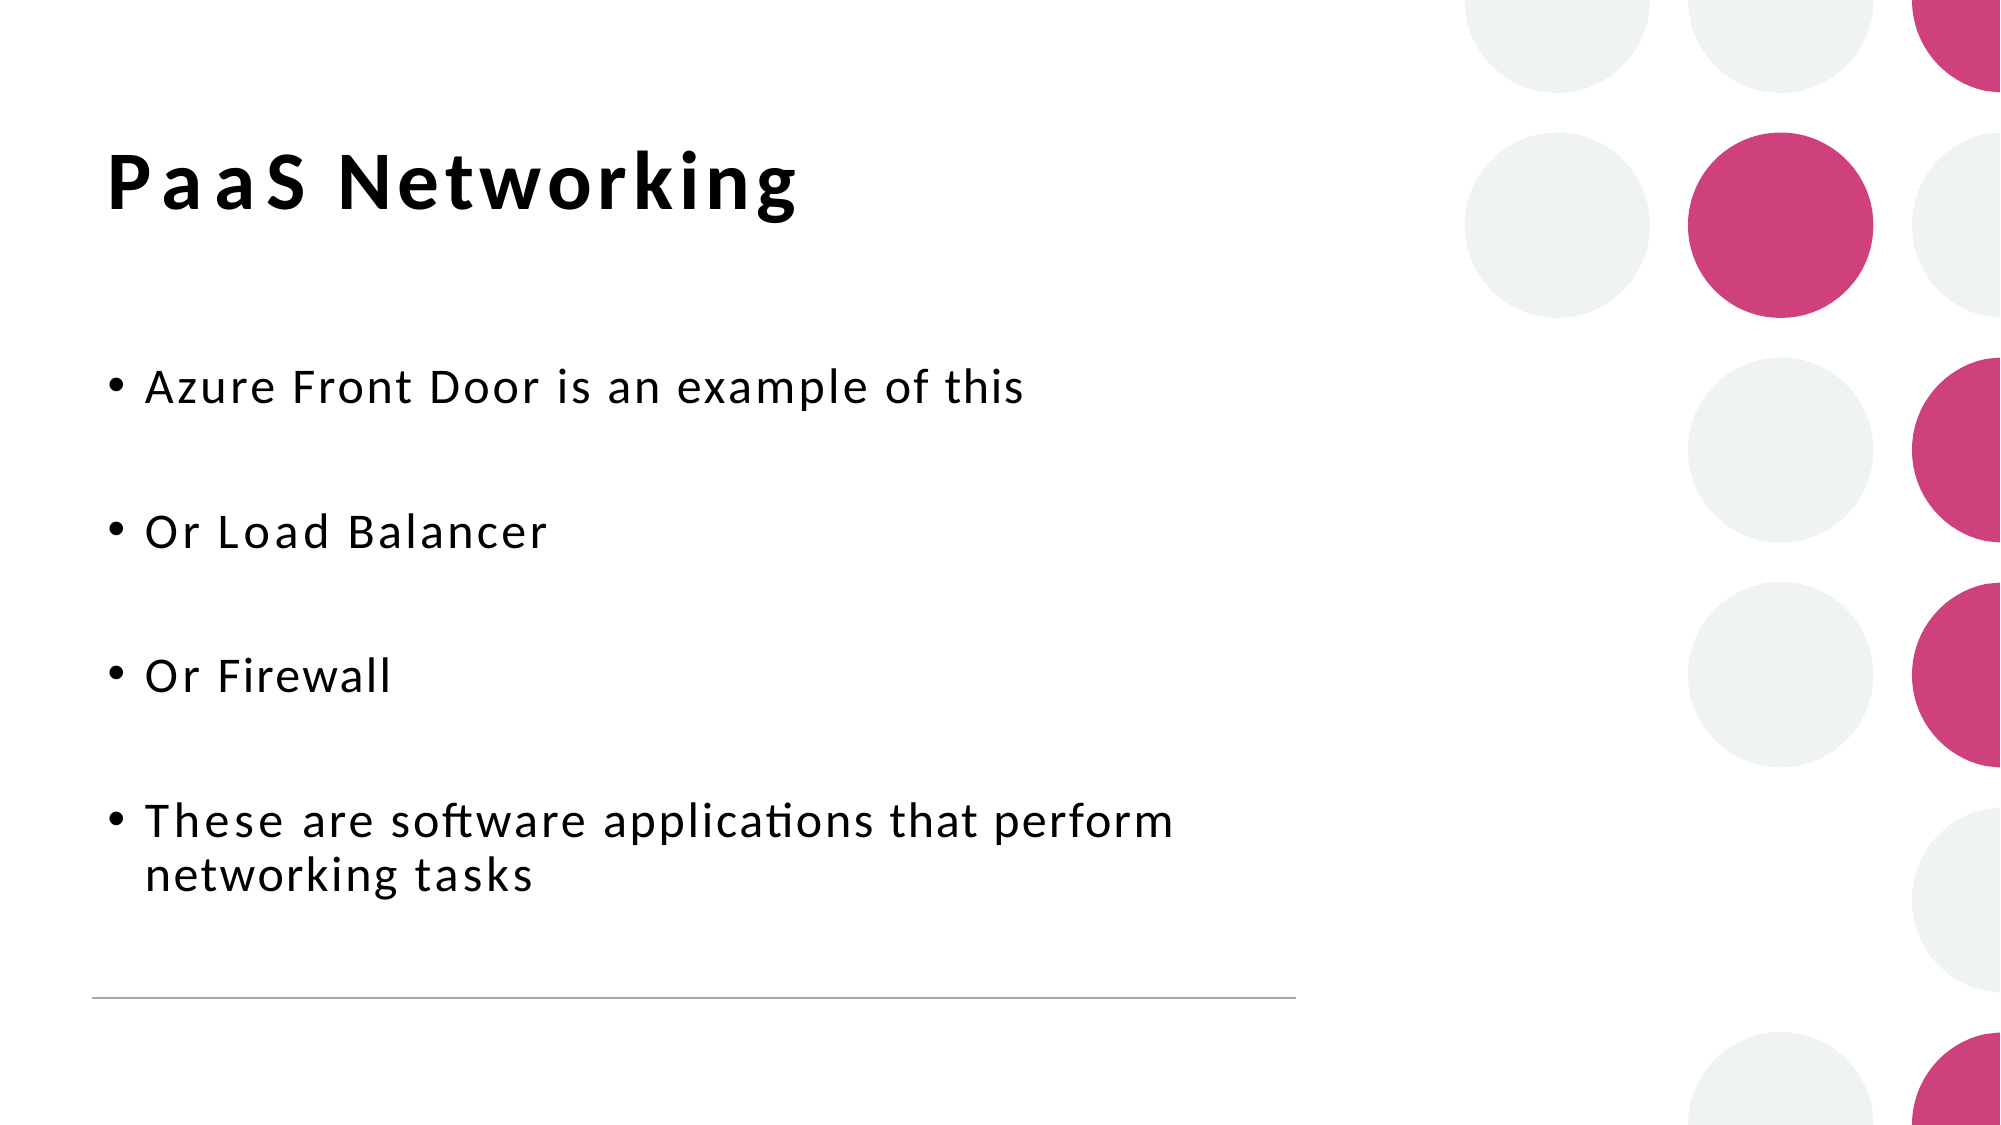

# PaaS Networking
Azure Front Door is an example of this

Or Load Balancer

Or Firewall

These are software applications that perform 	networking tasks